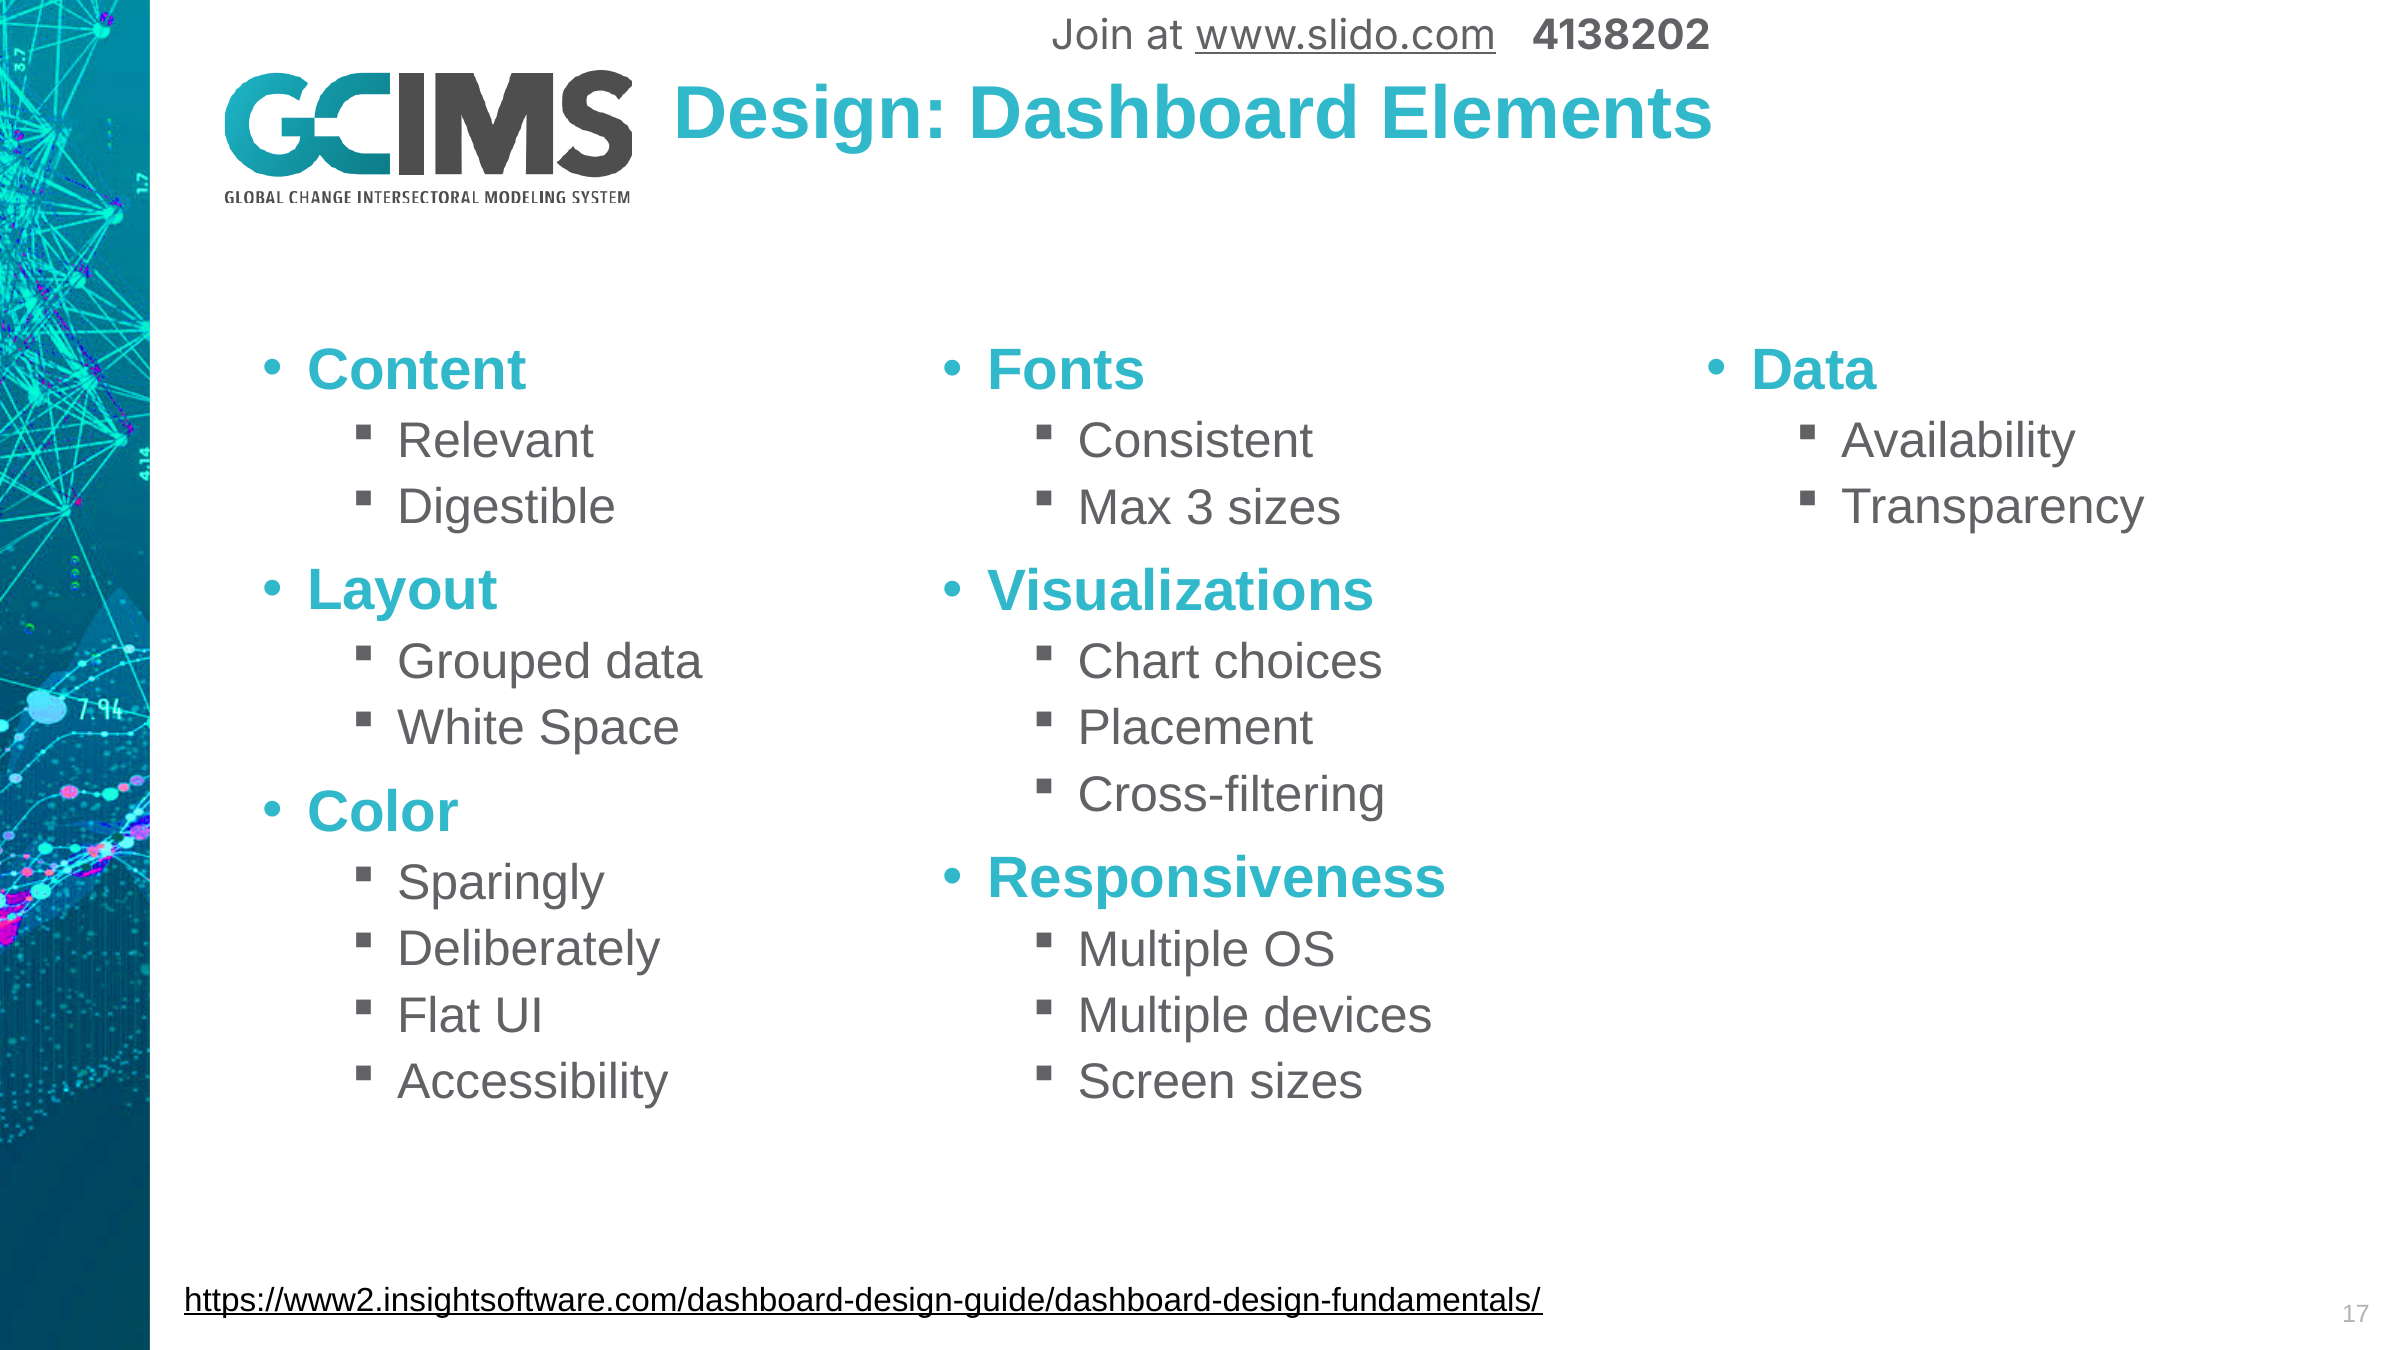

Join at www.slido.com   4138202
# Design: Dashboard Elements
Fonts
Consistent
Max 3 sizes
Visualizations
Chart choices
Placement
Cross-filtering
Responsiveness
Multiple OS
Multiple devices
Screen sizes
Data
Availability
Transparency

Content
Relevant
Digestible
Layout
Grouped data
White Space
Color
Sparingly
Deliberately
Flat UI
Accessibility
https://www2.insightsoftware.com/dashboard-design-guide/dashboard-design-fundamentals/
17